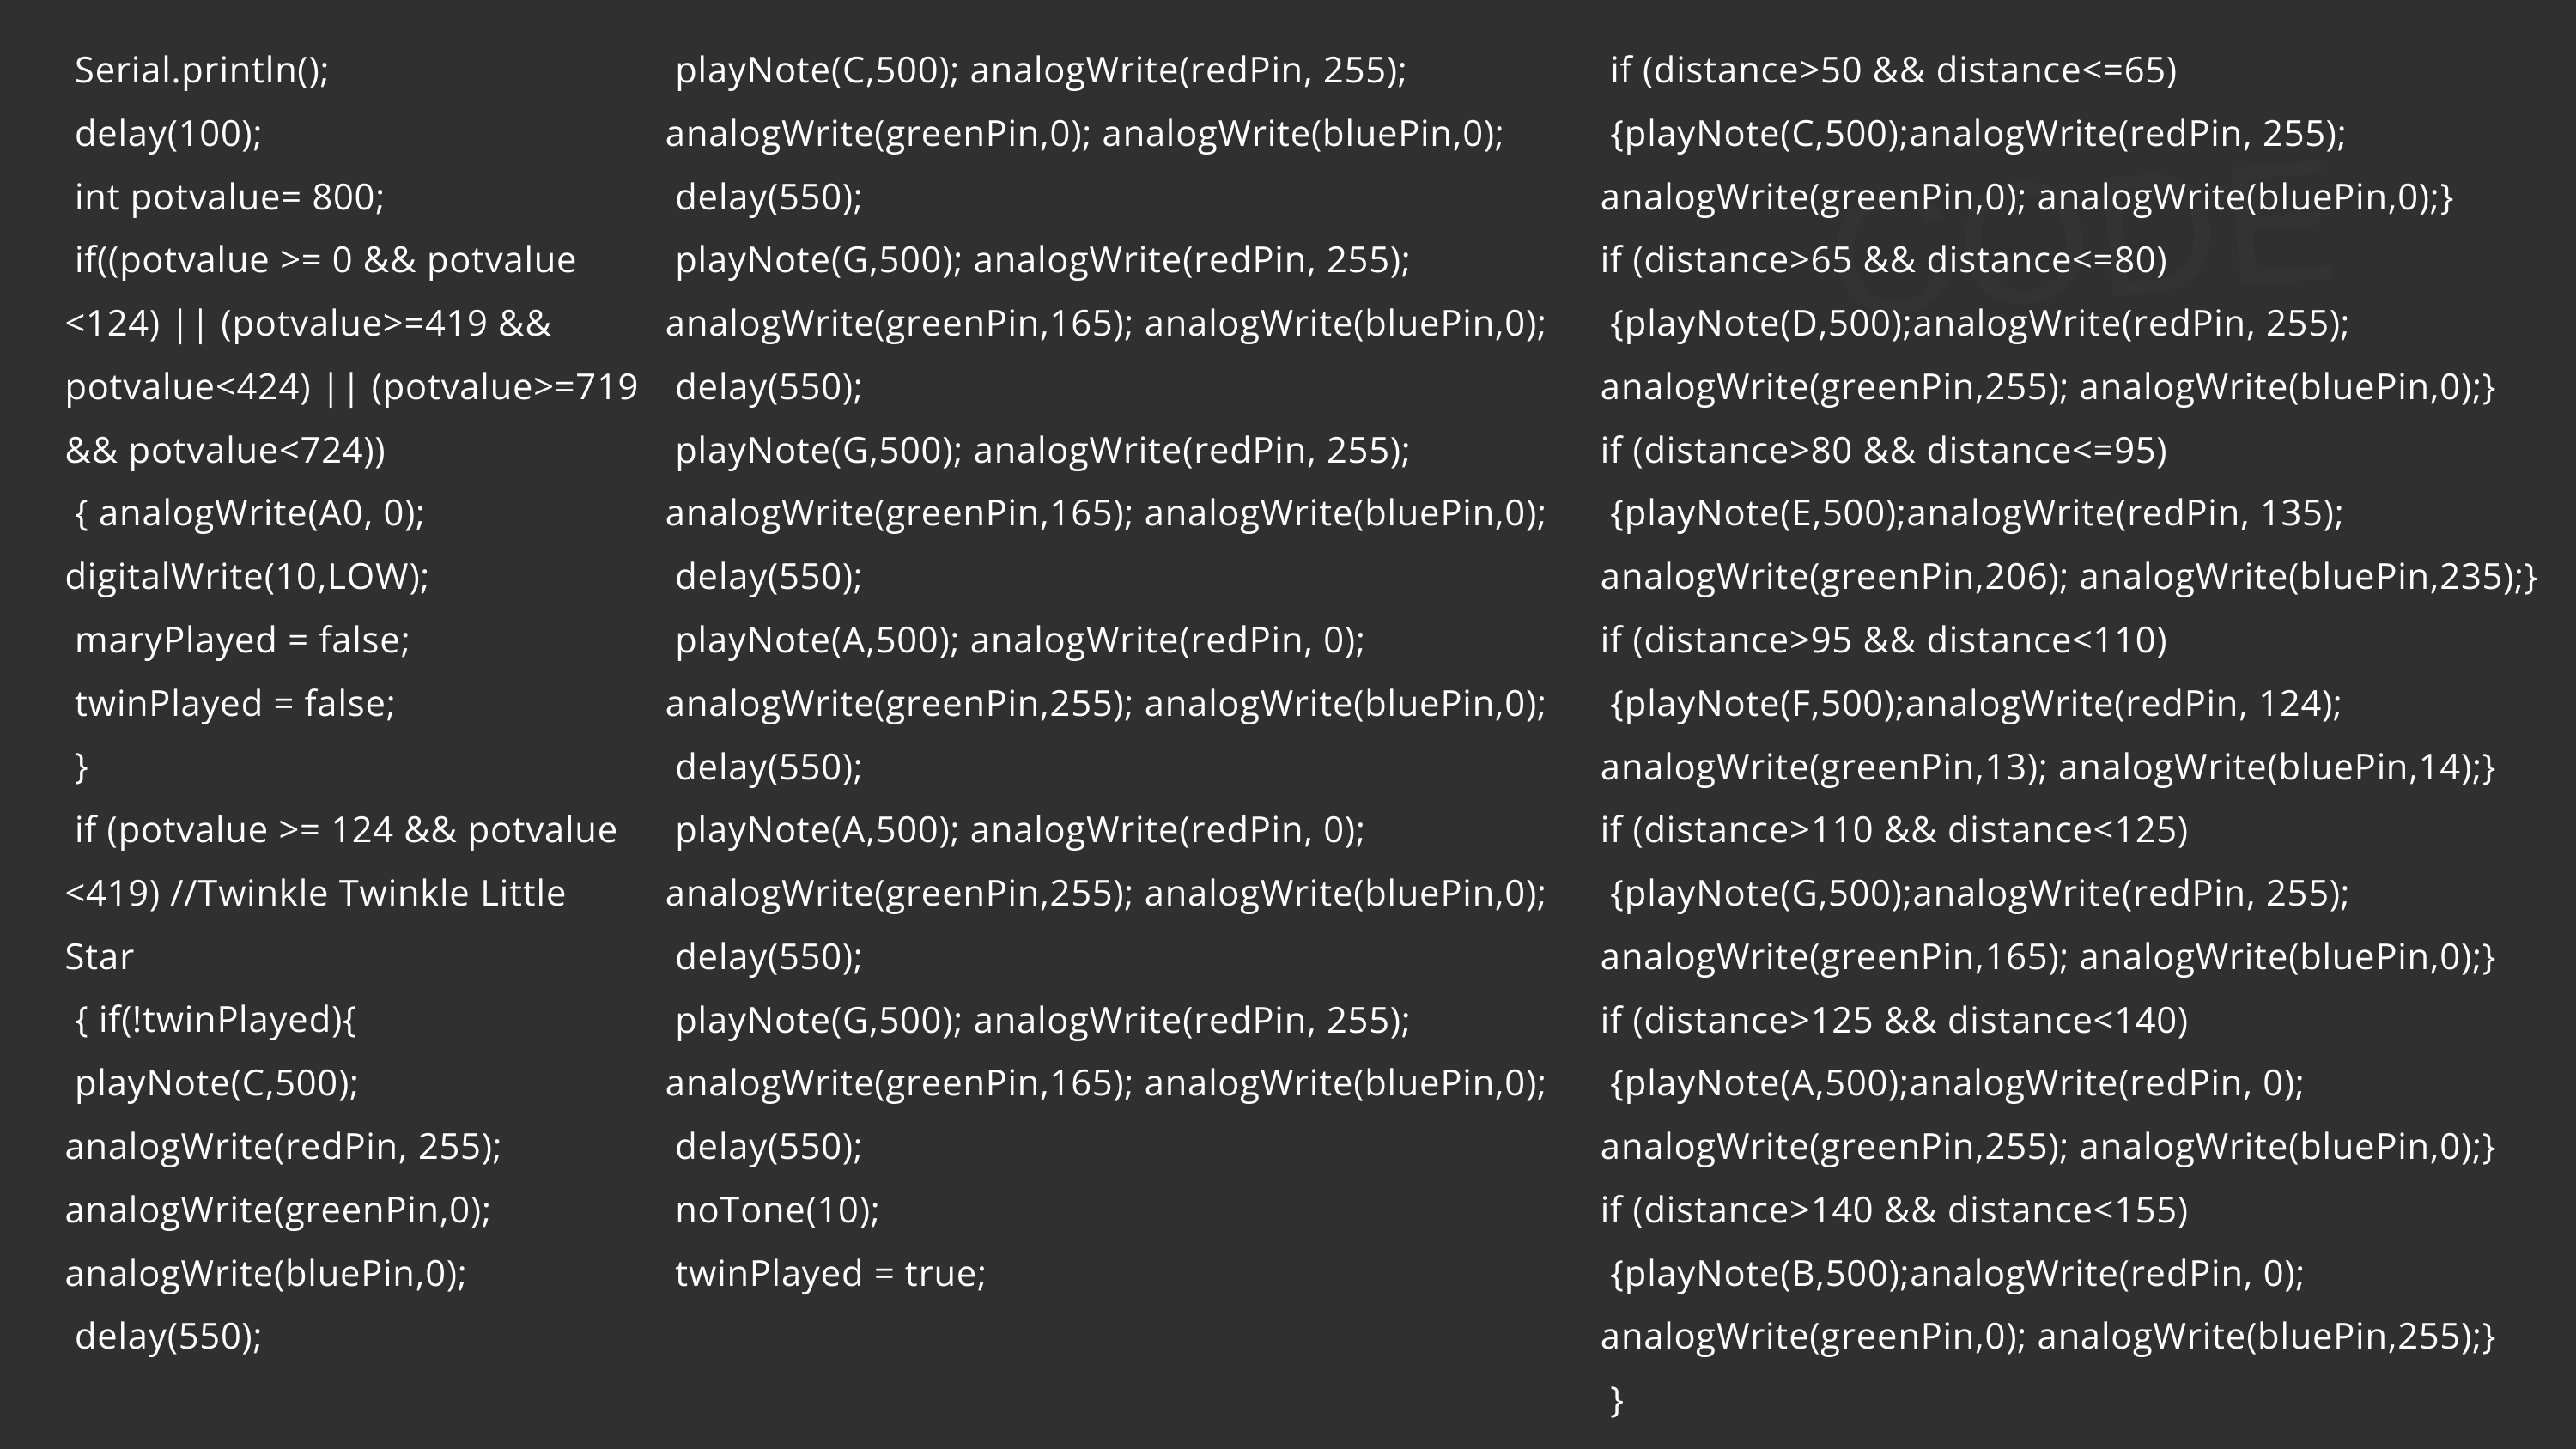

Serial.println();
 delay(100);
 int potvalue= 800;
 if((potvalue >= 0 && potvalue <124) || (potvalue>=419 && potvalue<424) || (potvalue>=719 && potvalue<724))
 { analogWrite(A0, 0);
digitalWrite(10,LOW);
 maryPlayed = false;
 twinPlayed = false;
 }
 if (potvalue >= 124 && potvalue <419) //Twinkle Twinkle Little Star
 { if(!twinPlayed){
 playNote(C,500); analogWrite(redPin, 255); analogWrite(greenPin,0); analogWrite(bluePin,0);
 delay(550);

 playNote(C,500); analogWrite(redPin, 255); analogWrite(greenPin,0); analogWrite(bluePin,0);
 delay(550);
 playNote(G,500); analogWrite(redPin, 255); analogWrite(greenPin,165); analogWrite(bluePin,0);
 delay(550);
 playNote(G,500); analogWrite(redPin, 255); analogWrite(greenPin,165); analogWrite(bluePin,0);
 delay(550);
 playNote(A,500); analogWrite(redPin, 0); analogWrite(greenPin,255); analogWrite(bluePin,0);
 delay(550);
 playNote(A,500); analogWrite(redPin, 0); analogWrite(greenPin,255); analogWrite(bluePin,0);
 delay(550);
 playNote(G,500); analogWrite(redPin, 255); analogWrite(greenPin,165); analogWrite(bluePin,0);
 delay(550);
 noTone(10);
 twinPlayed = true;

 if (distance>50 && distance<=65)
 {playNote(C,500);analogWrite(redPin, 255); analogWrite(greenPin,0); analogWrite(bluePin,0);}
if (distance>65 && distance<=80)
 {playNote(D,500);analogWrite(redPin, 255); analogWrite(greenPin,255); analogWrite(bluePin,0);}
if (distance>80 && distance<=95)
 {playNote(E,500);analogWrite(redPin, 135); analogWrite(greenPin,206); analogWrite(bluePin,235);}
if (distance>95 && distance<110)
 {playNote(F,500);analogWrite(redPin, 124); analogWrite(greenPin,13); analogWrite(bluePin,14);}
if (distance>110 && distance<125)
 {playNote(G,500);analogWrite(redPin, 255); analogWrite(greenPin,165); analogWrite(bluePin,0);}
if (distance>125 && distance<140)
 {playNote(A,500);analogWrite(redPin, 0); analogWrite(greenPin,255); analogWrite(bluePin,0);}
if (distance>140 && distance<155)
 {playNote(B,500);analogWrite(redPin, 0); analogWrite(greenPin,0); analogWrite(bluePin,255);}
 }

CODE